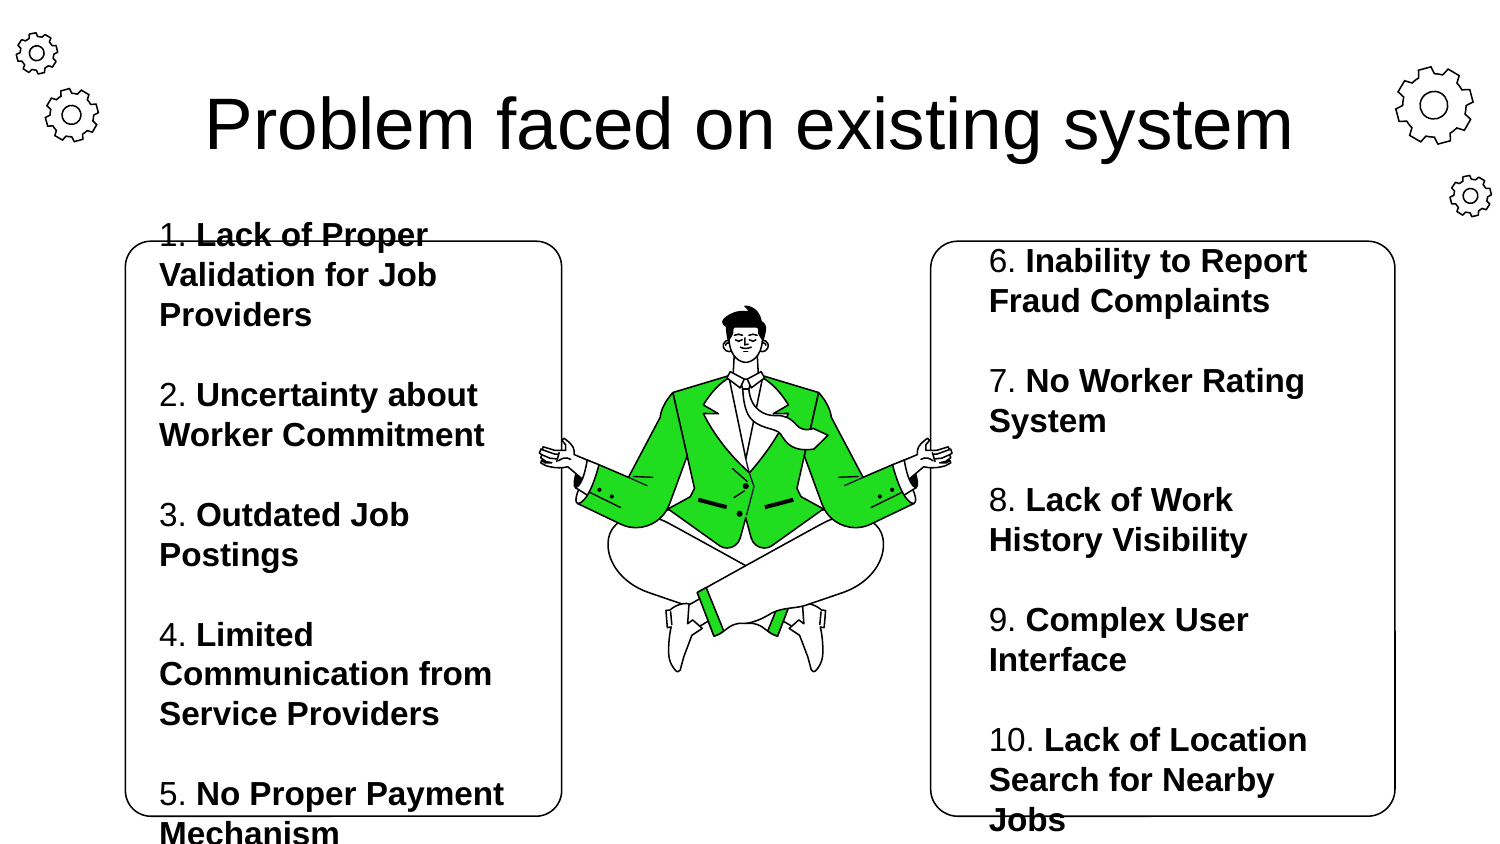

# Problem faced on existing system

6. Inability to Report Fraud Complaints

7. No Worker Rating System

8. Lack of Work History Visibility

9. Complex User Interface

10. Lack of Location Search for Nearby Jobs

1. Lack of Proper Validation for Job Providers

2. Uncertainty about Worker Commitment

3. Outdated Job Postings

4. Limited Communication from Service Providers

5. No Proper Payment Mechanism